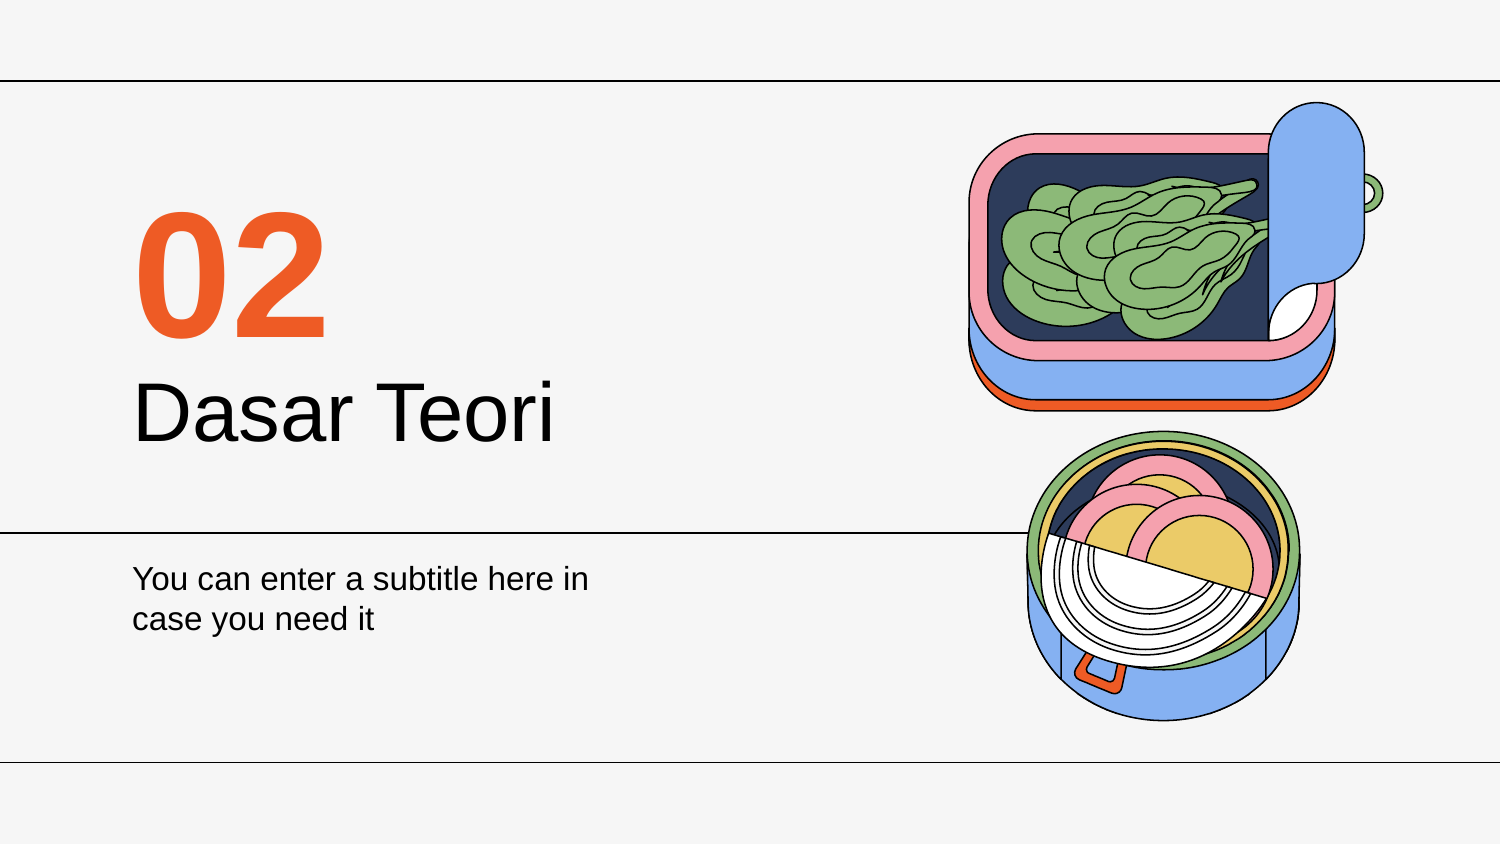

02
# Dasar Teori

You can enter a subtitle here in case you need it